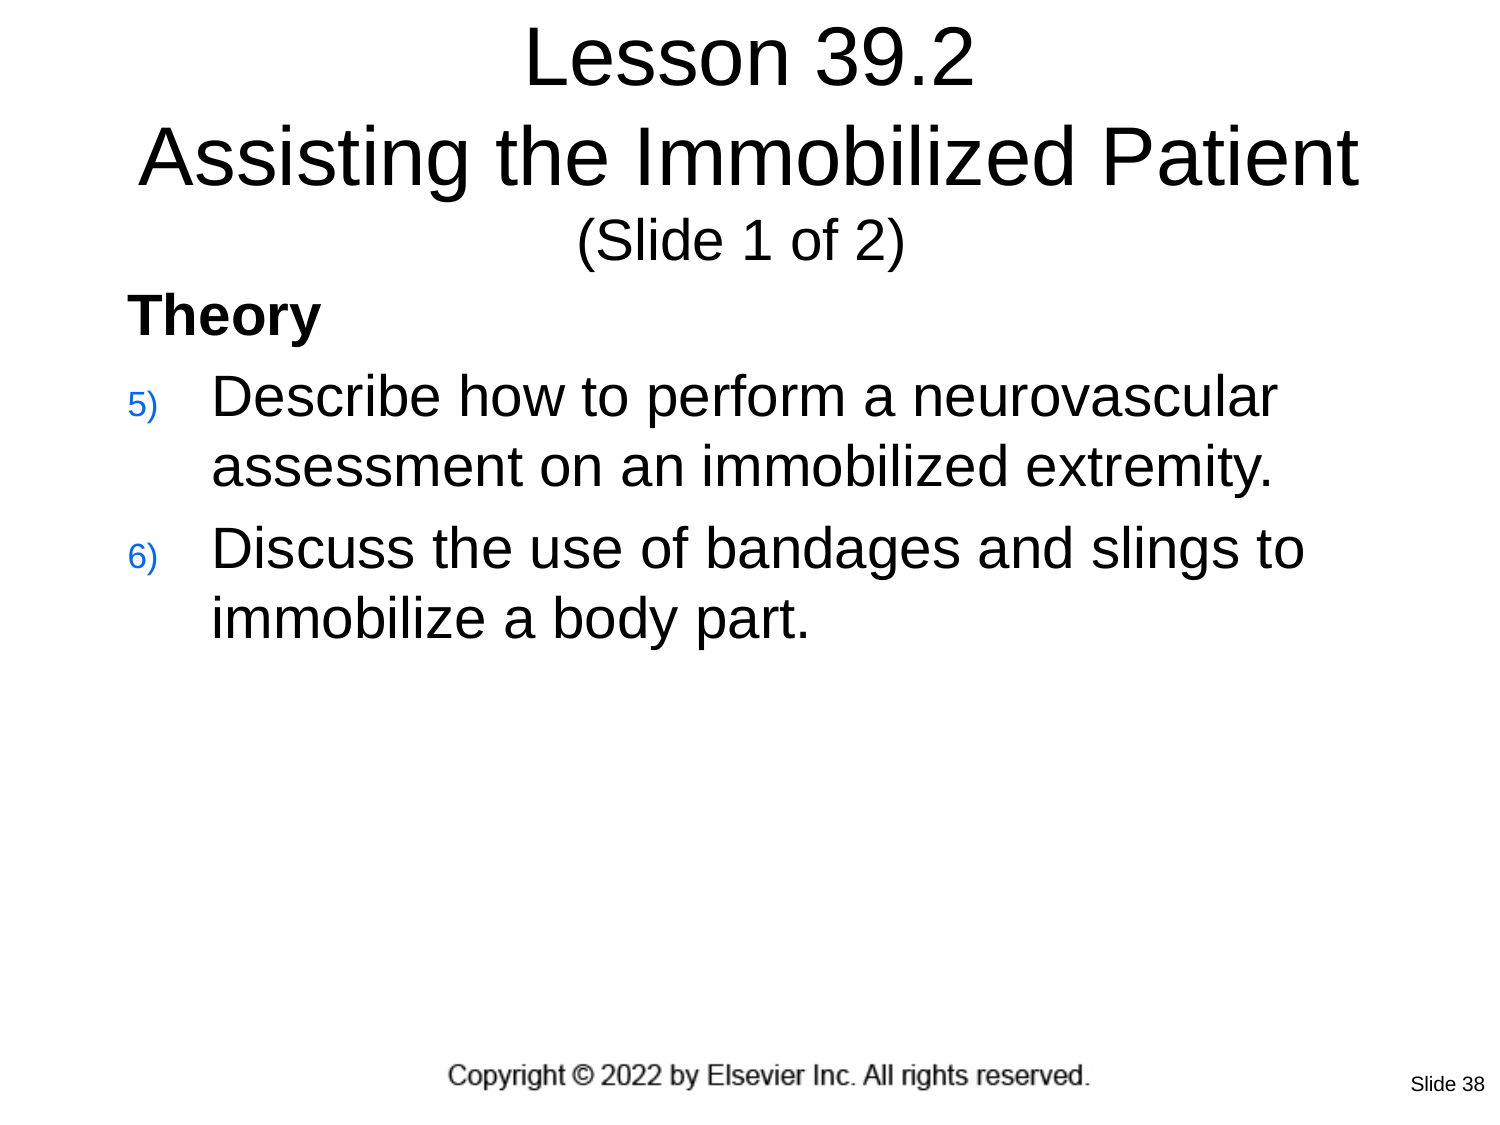

# Lesson 39.2 Assisting the Immobilized Patient (Slide 1 of 2)
Theory
Describe how to perform a neurovascular assessment on an immobilized extremity.
Discuss the use of bandages and slings to immobilize a body part.
Slide 38